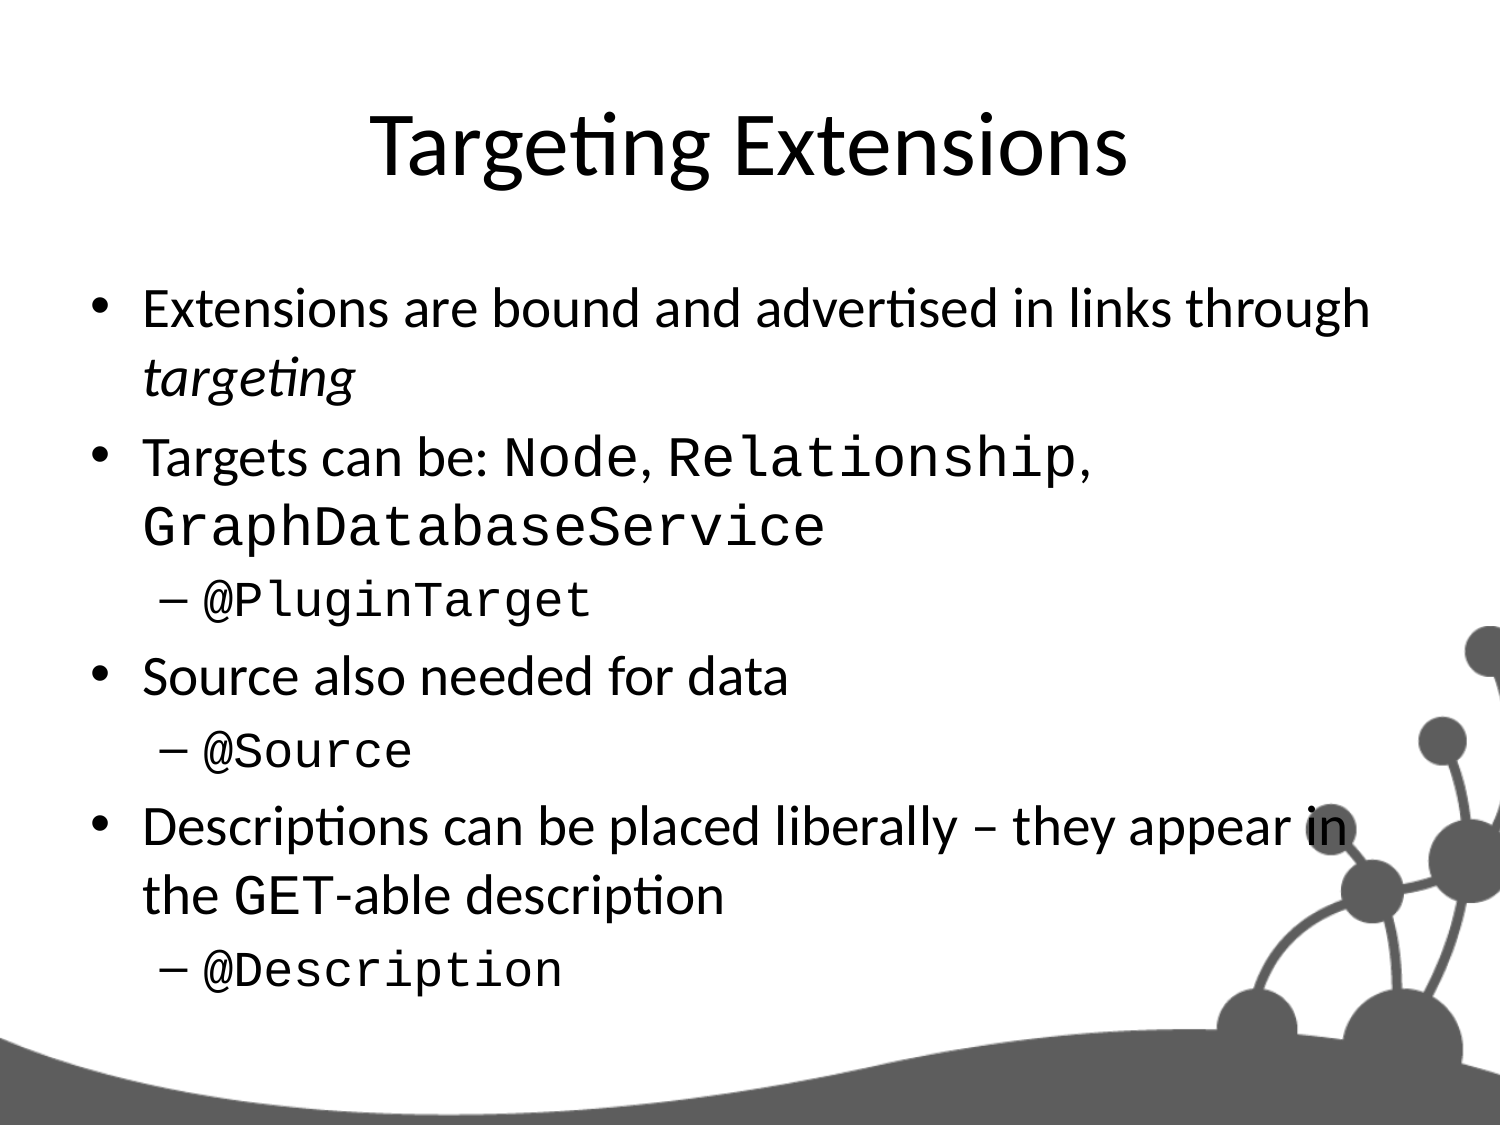

# Targeting Extensions
Extensions are bound and advertised in links through targeting
Targets can be: Node, Relationship, GraphDatabaseService
@PluginTarget
Source also needed for data
@Source
Descriptions can be placed liberally – they appear in the GET-able description
@Description